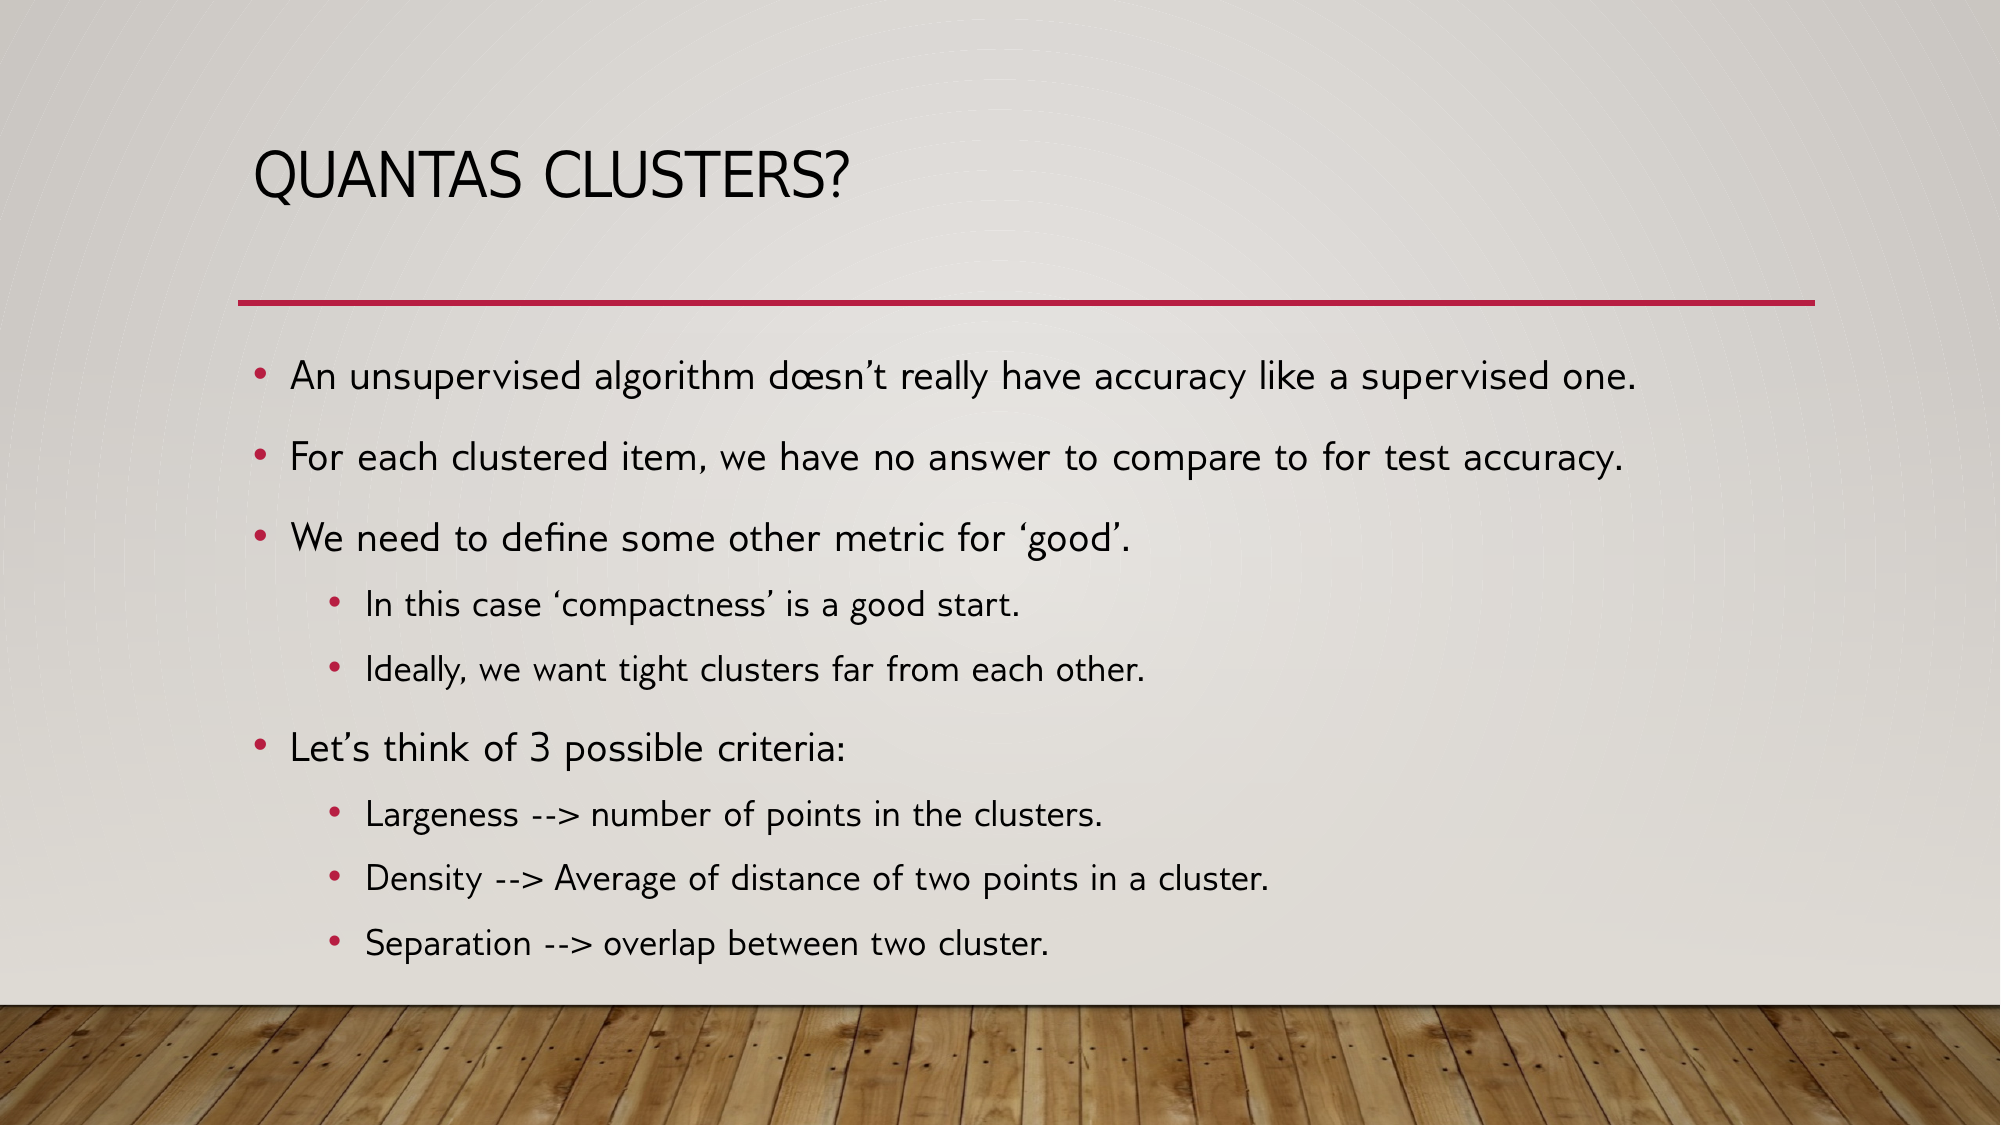

# Quantas Clusters?
An unsupervised algorithm doesn’t really have accuracy like a supervised one.
For each clustered item, we have no answer to compare to for test accuracy.
We need to define some other metric for ‘good’.
In this case ‘compactness’ is a good start.
Ideally, we want tight clusters far from each other.
Let’s think of 3 possible criteria:
Largeness --> number of points in the clusters.
Density --> Average of distance of two points in a cluster.
Separation --> overlap between two cluster.